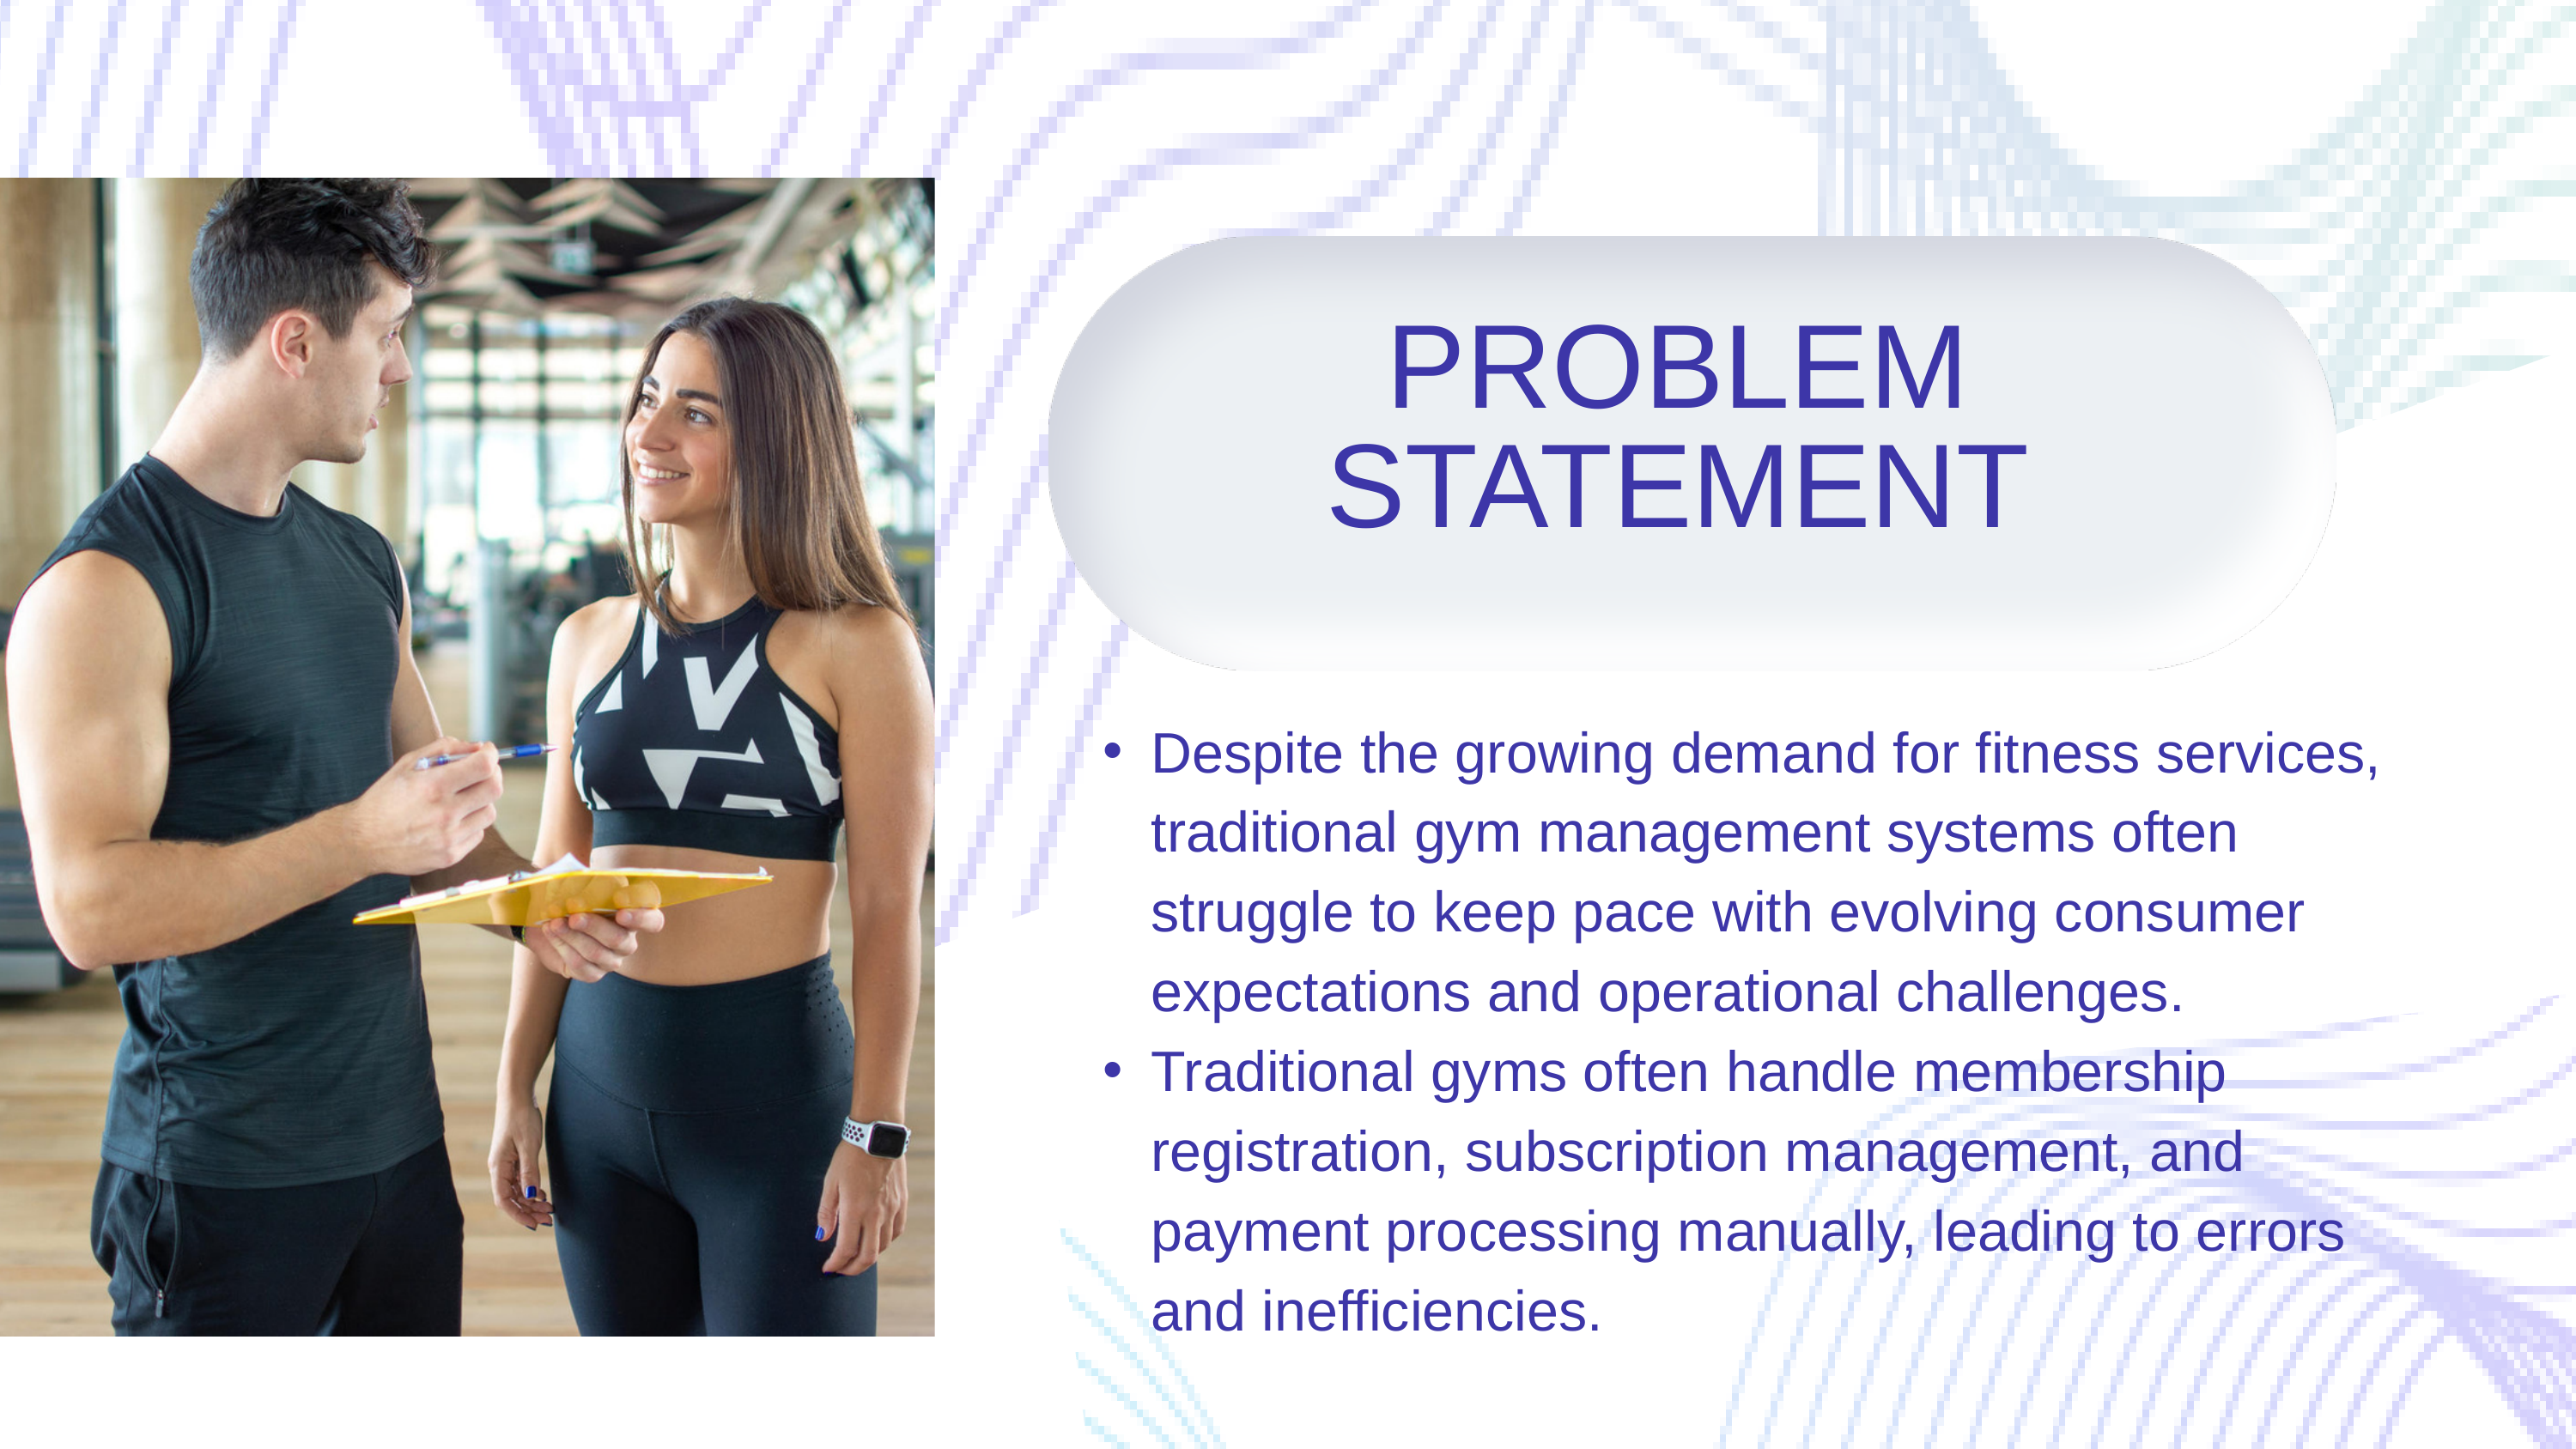

PROBLEM STATEMENT
Despite the growing demand for fitness services, traditional gym management systems often struggle to keep pace with evolving consumer expectations and operational challenges.
Traditional gyms often handle membership registration, subscription management, and payment processing manually, leading to errors and inefficiencies.